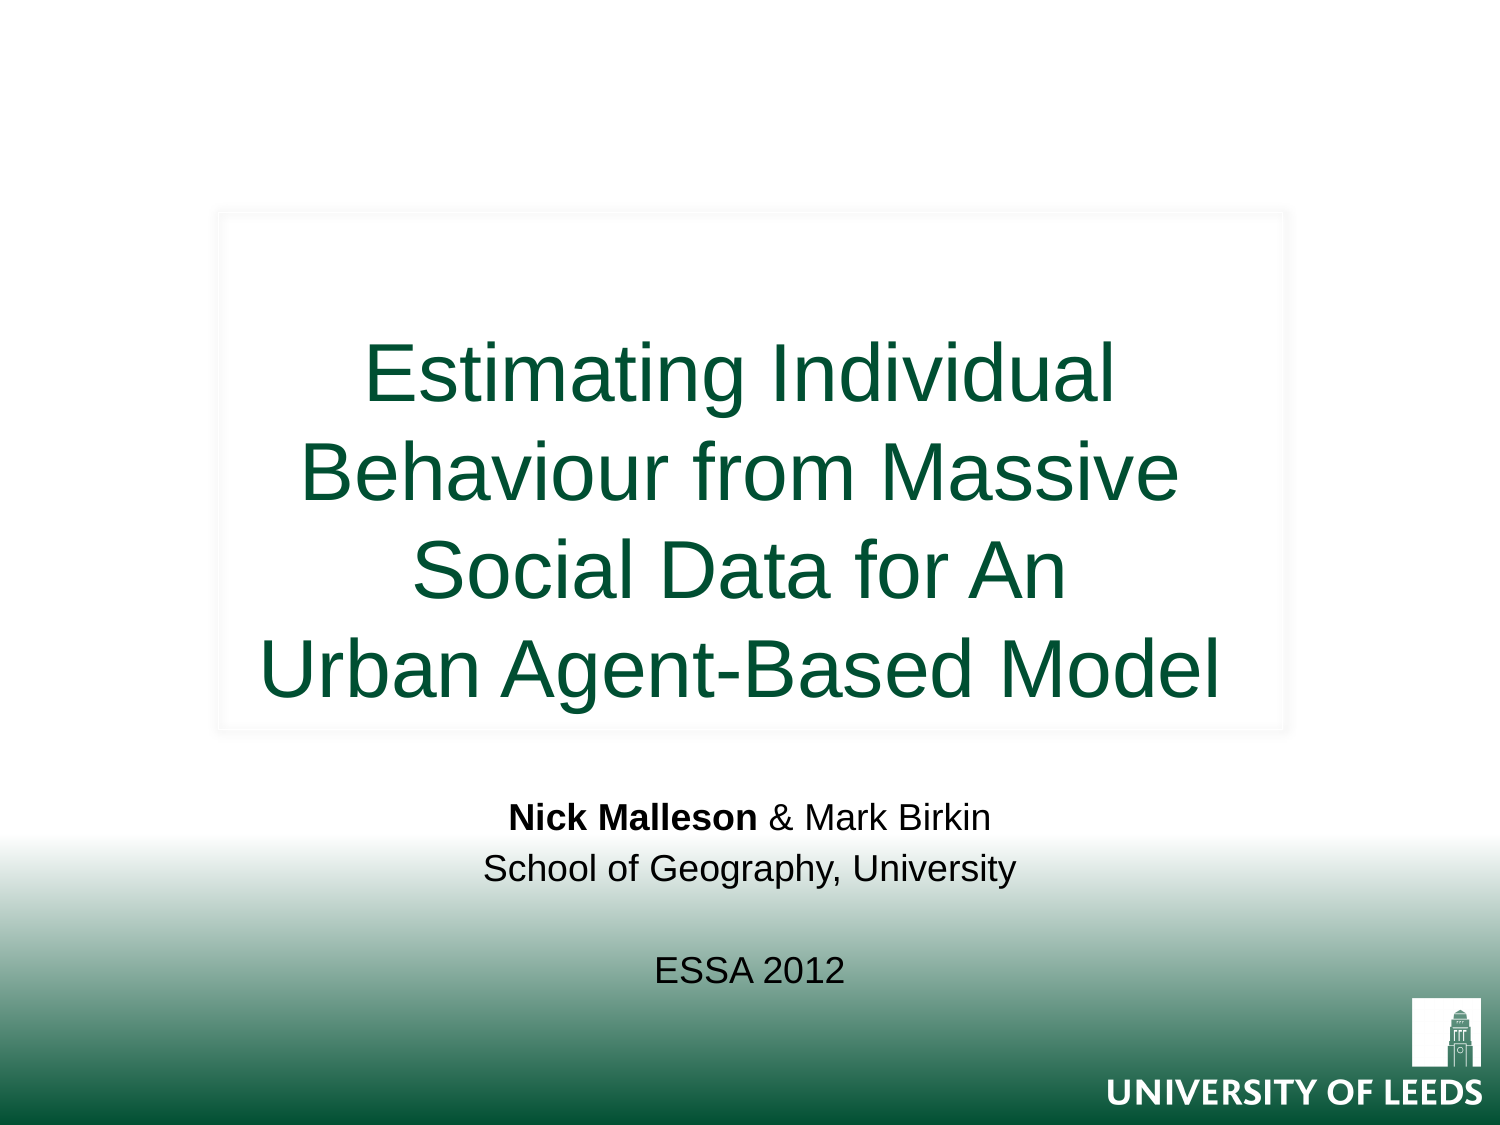

# Estimating Individual Behaviour from Massive Social Data for An Urban Agent-Based Model
Nick Malleson & Mark Birkin
School of Geography, University

ESSA 2012